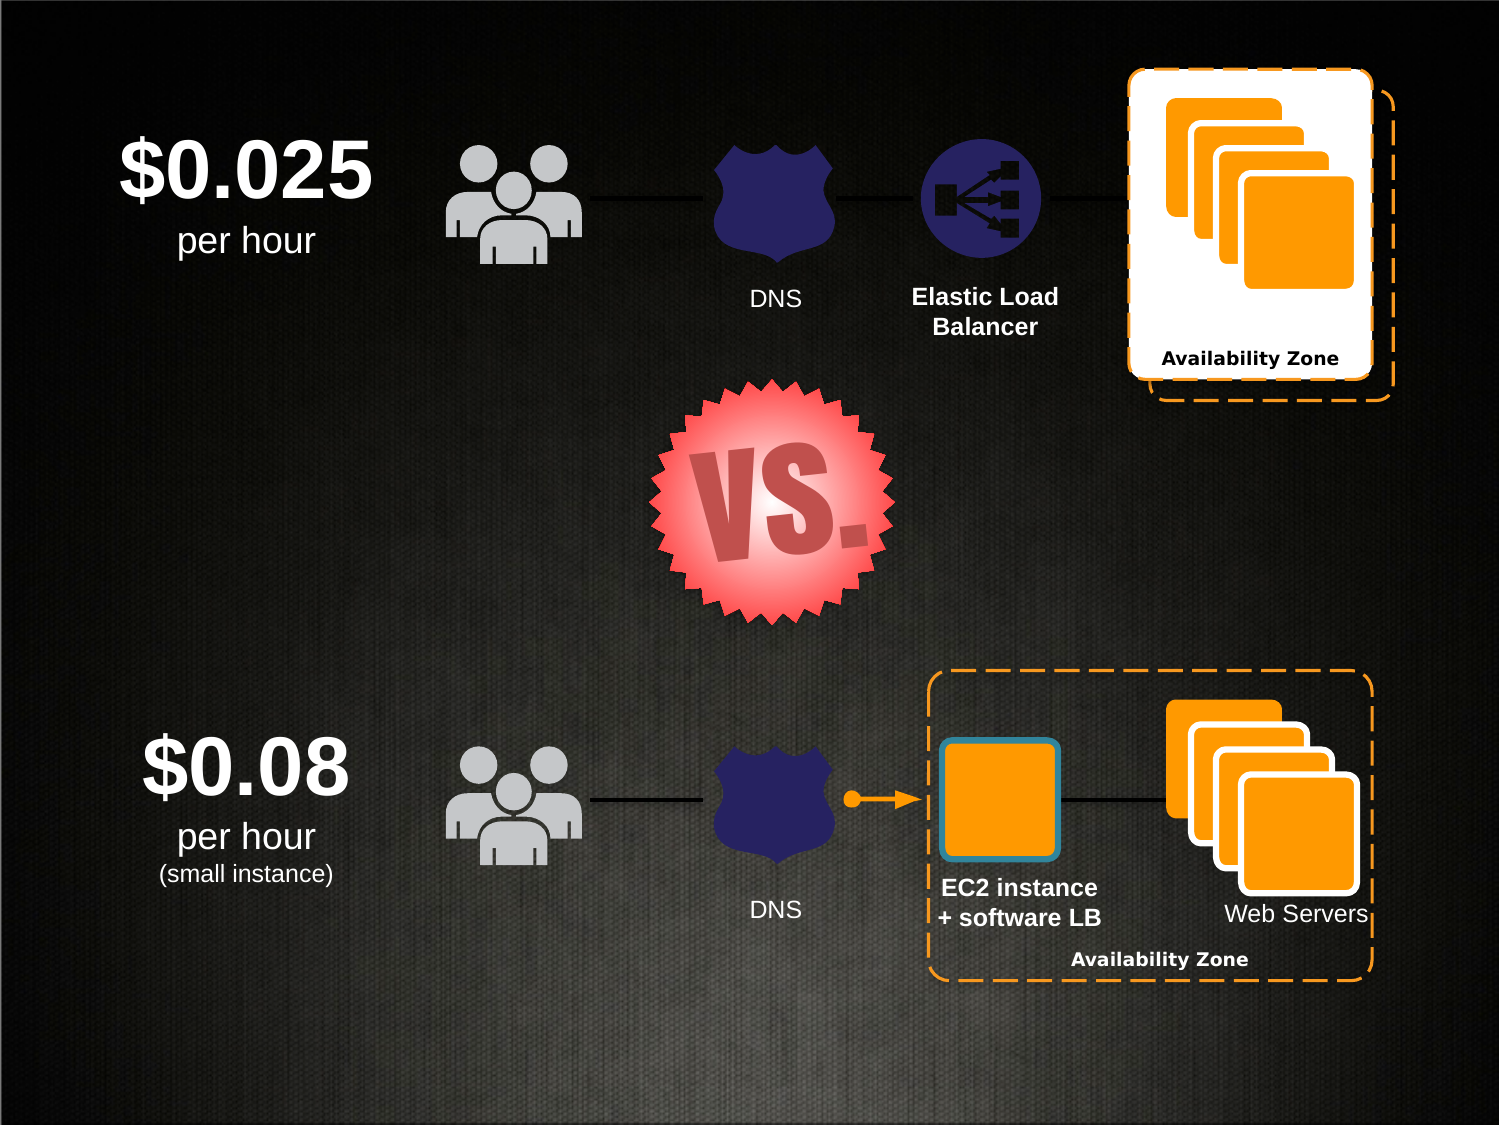

$0.025
per hour

Elastic Load Balancer
DNS
Web Servers
Availability Zone

vs.

$0.08
per hour
(small instance)

EC2 instance
+ software LB
DNS
Web Servers
Availability Zone